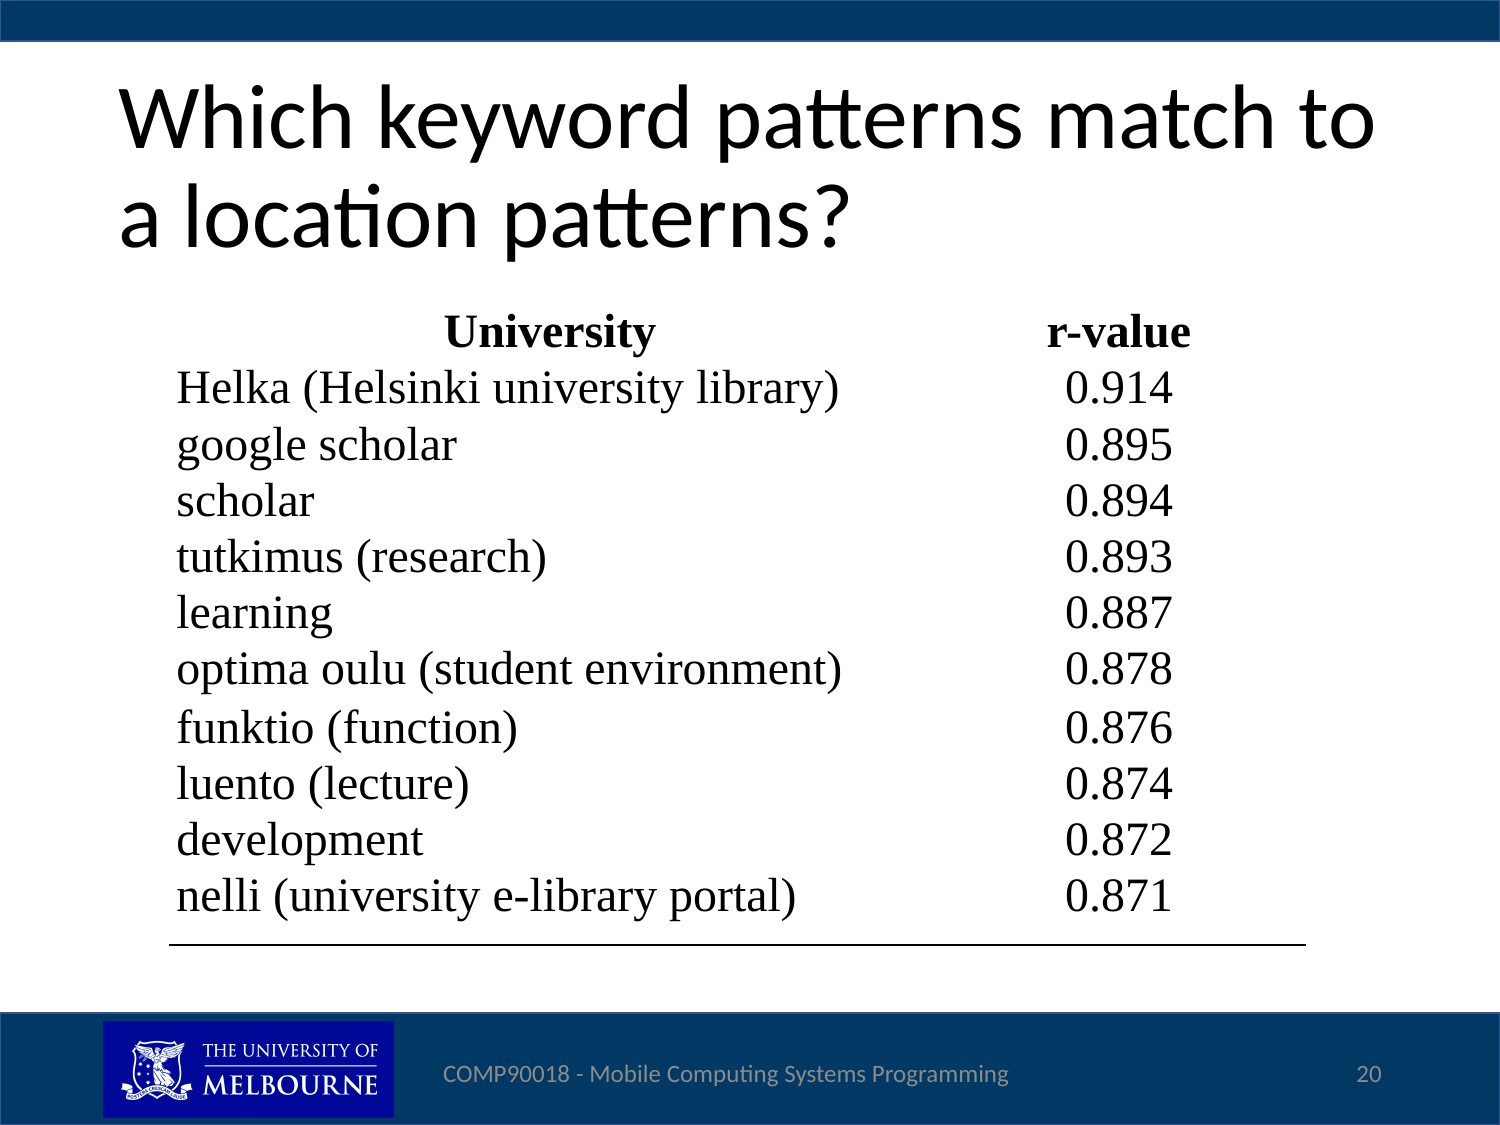

# Which keyword patterns match to a location patterns?

| University | r-value |
| --- | --- |
| Helka (Helsinki university library) | 0.914 |
| google scholar | 0.895 |
| scholar | 0.894 |
| tutkimus (research) | 0.893 |
| learning | 0.887 |
| optima oulu (student environment) | 0.878 |
| funktio (function) | 0.876 |
| luento (lecture) | 0.874 |
| development | 0.872 |
| nelli (university e-library portal) | 0.871 |
COMP90018 - Mobile Computing Systems Programming
20